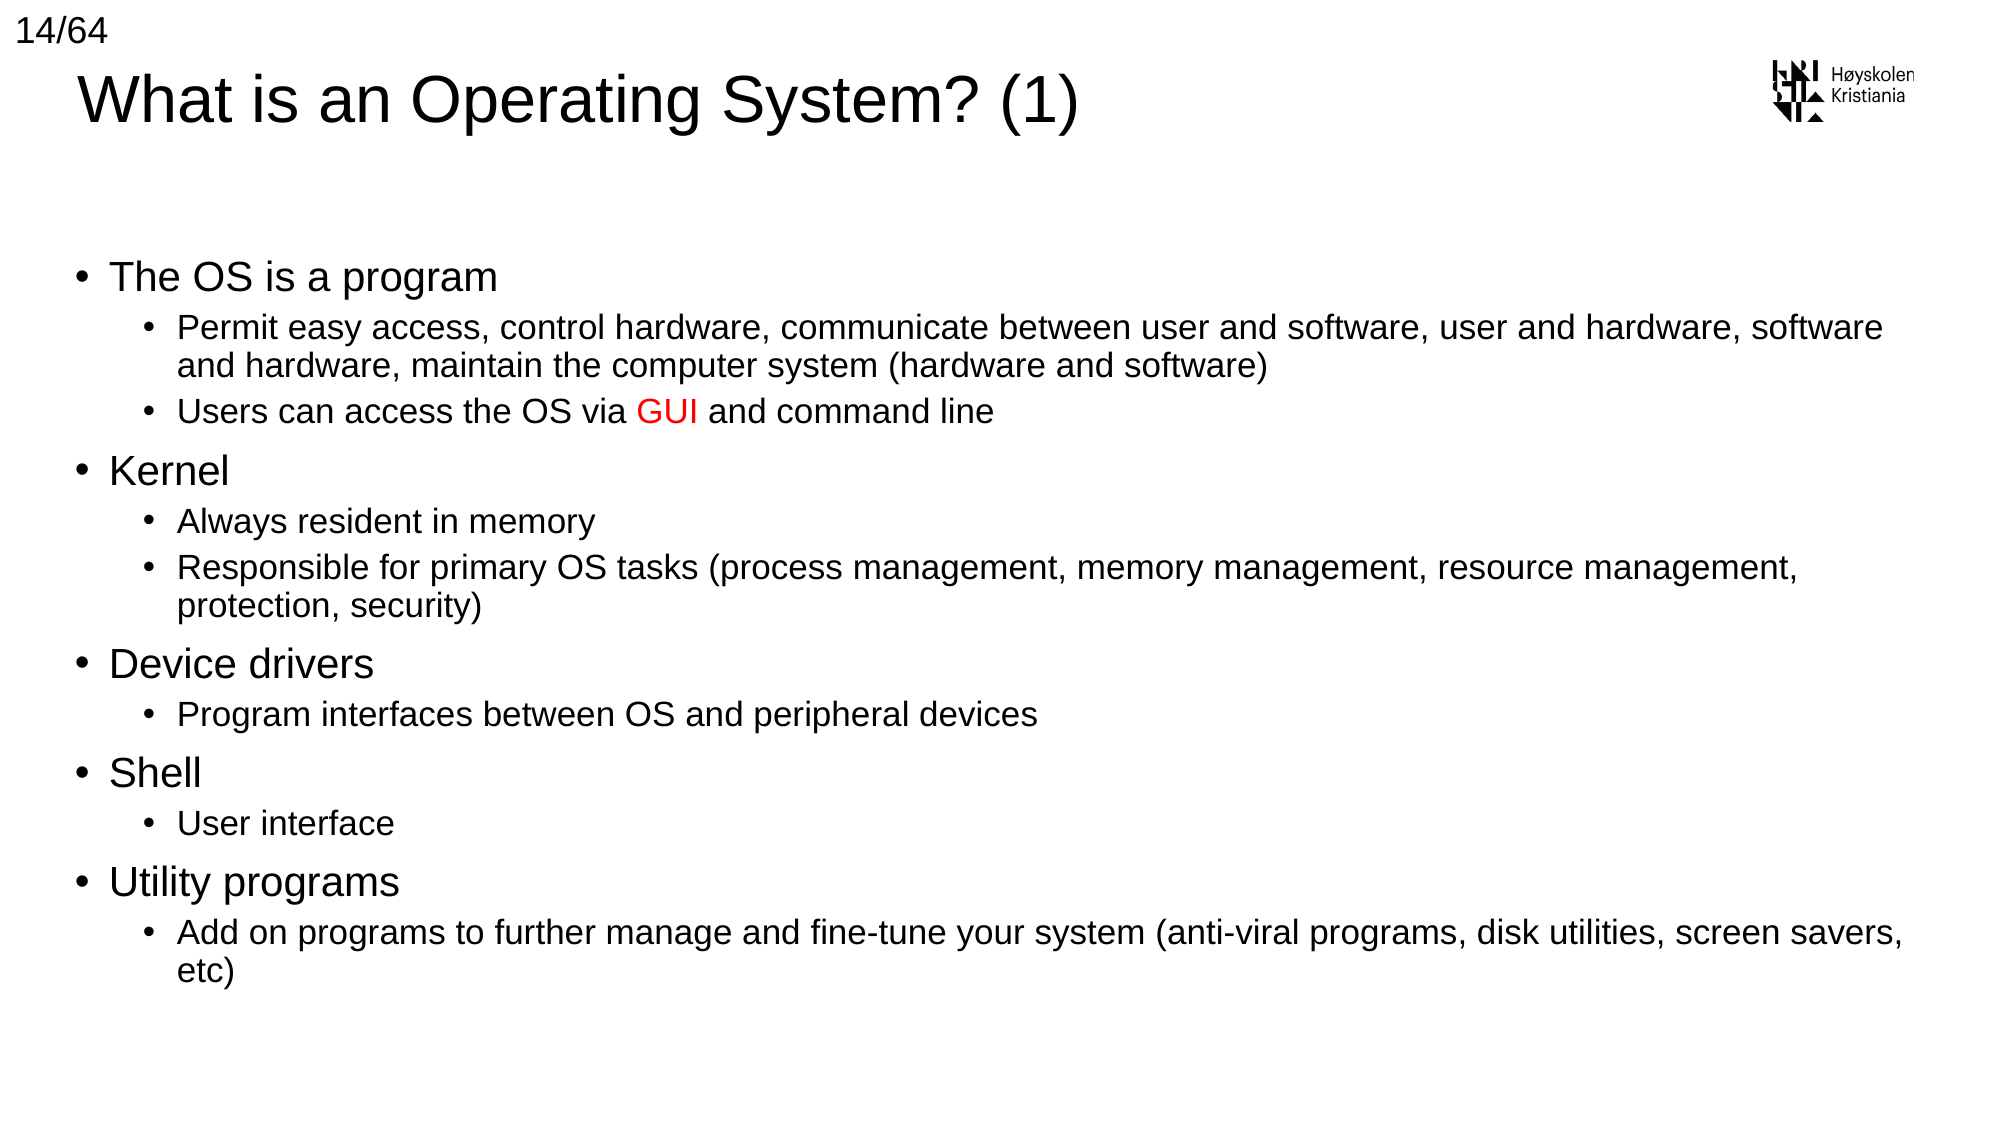

14/64
# What is an Operating System? (1)
The OS is a program
Permit easy access, control hardware, communicate between user and software, user and hardware, software and hardware, maintain the computer system (hardware and software)
Users can access the OS via GUI and command line
Kernel
Always resident in memory
Responsible for primary OS tasks (process management, memory management, resource management, protection, security)
Device drivers
Program interfaces between OS and peripheral devices
Shell
User interface
Utility programs
Add on programs to further manage and fine-tune your system (anti-viral programs, disk utilities, screen savers, etc)